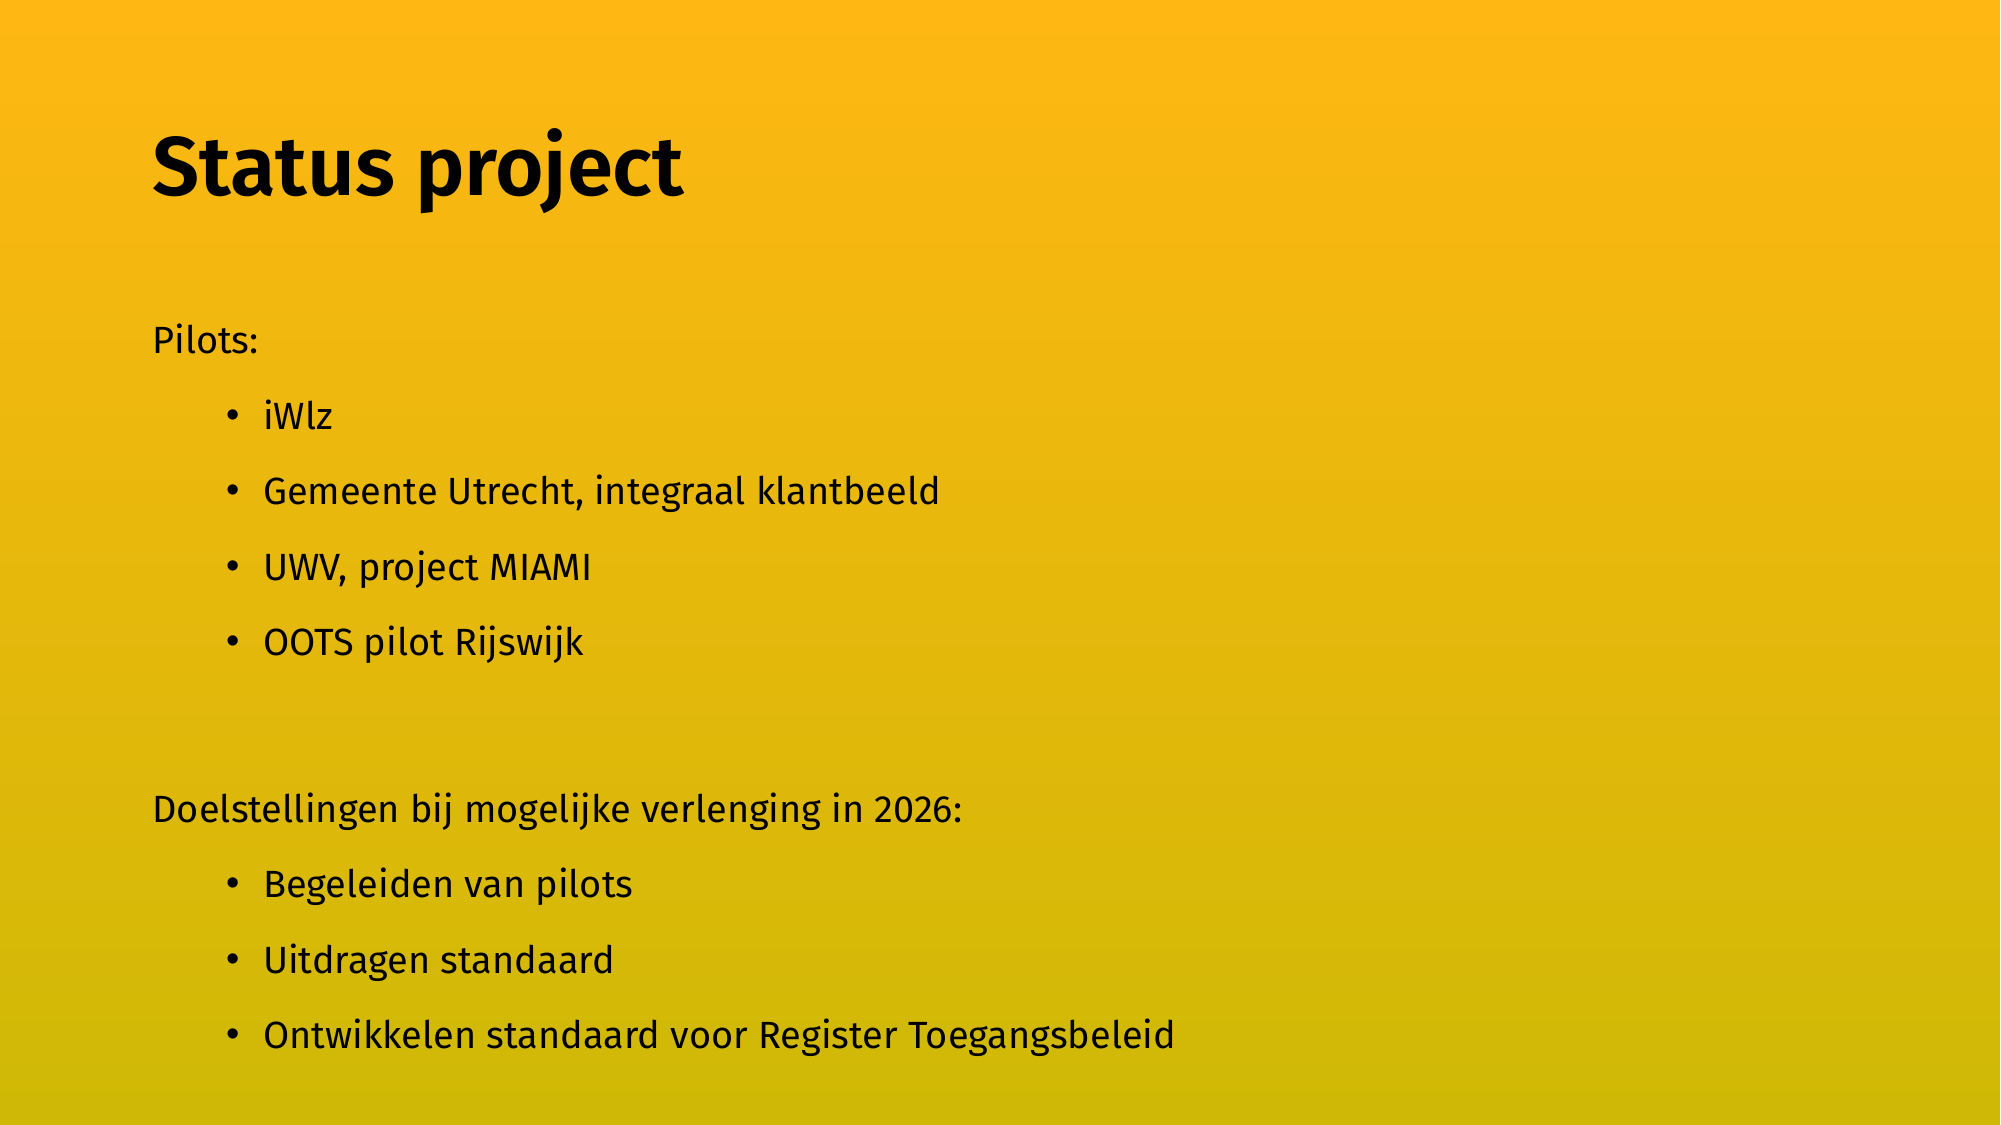

# Status project
Pilots:
iWlz
Gemeente Utrecht, integraal klantbeeld
UWV, project MIAMI
OOTS pilot Rijswijk

Doelstellingen bij mogelijke verlenging in 2026:
Begeleiden van pilots
Uitdragen standaard
Ontwikkelen standaard voor Register Toegangsbeleid